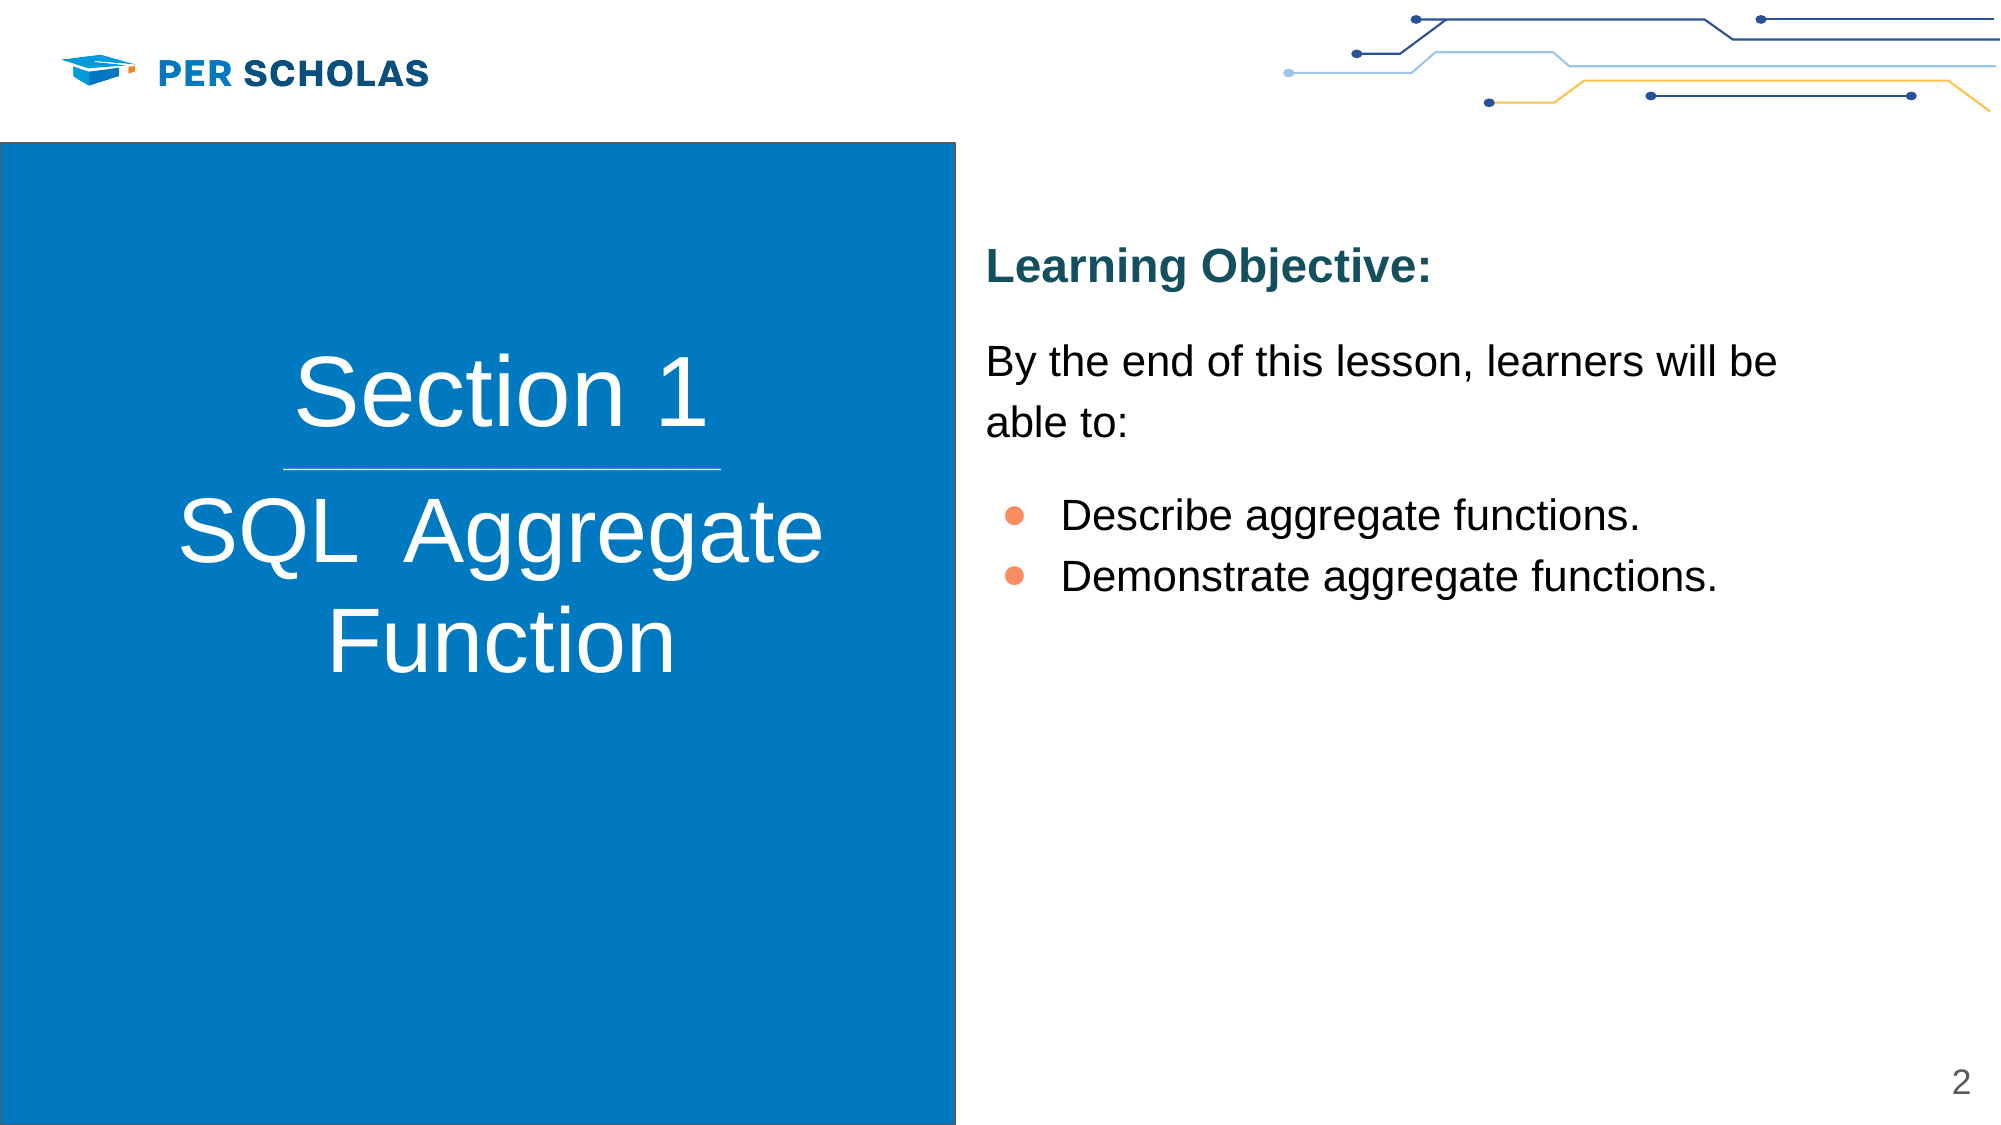

Learning Objective:
By the end of this lesson, learners will be able to:
Describe aggregate functions.
Demonstrate aggregate functions.
Section 1
______________________________________
SQL  Aggregate Function

2